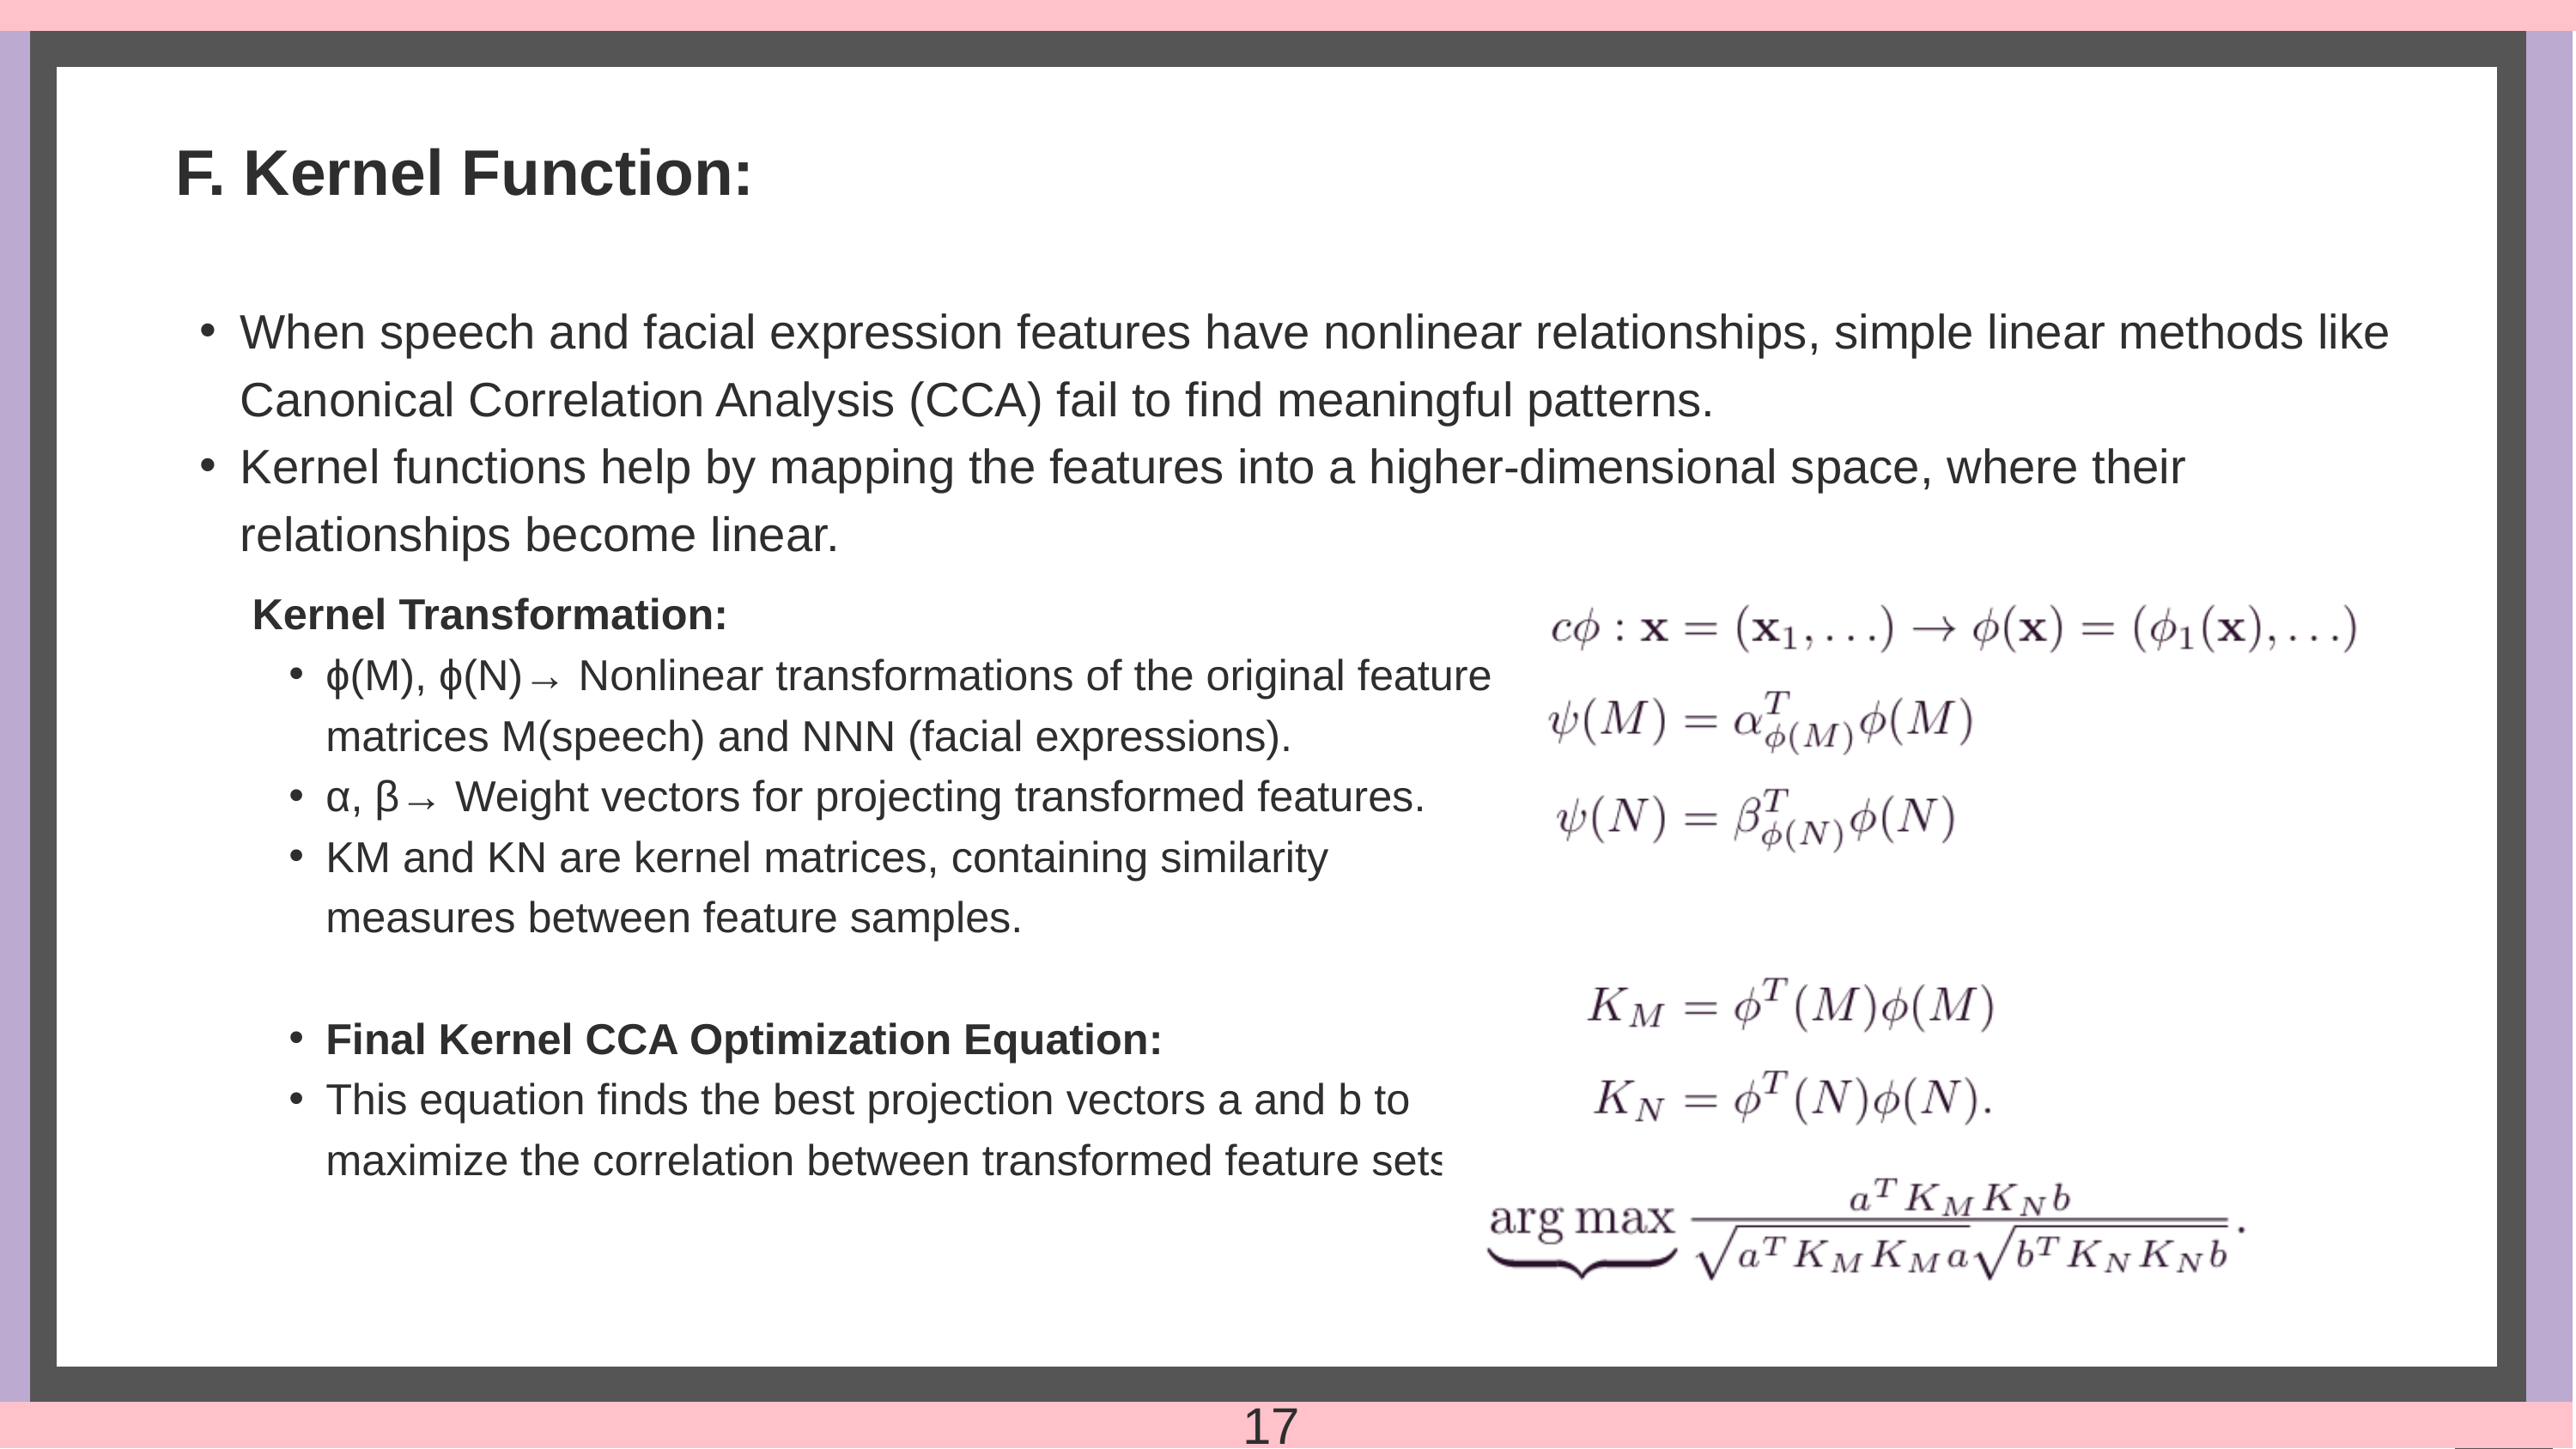

F. Kernel Function:

When speech and facial expression features have nonlinear relationships, simple linear methods like Canonical Correlation Analysis (CCA) fail to find meaningful patterns.
Kernel functions help by mapping the features into a higher-dimensional space, where their relationships become linear.

Kernel Transformation:
ϕ(M), ϕ(N)→ Nonlinear transformations of the original feature matrices M(speech) and NNN (facial expressions).
α, β→ Weight vectors for projecting transformed features.
KM​ and KN​ are kernel matrices, containing similarity measures between feature samples.

Final Kernel CCA Optimization Equation:
This equation finds the best projection vectors a and b to maximize the correlation between transformed feature sets.

17